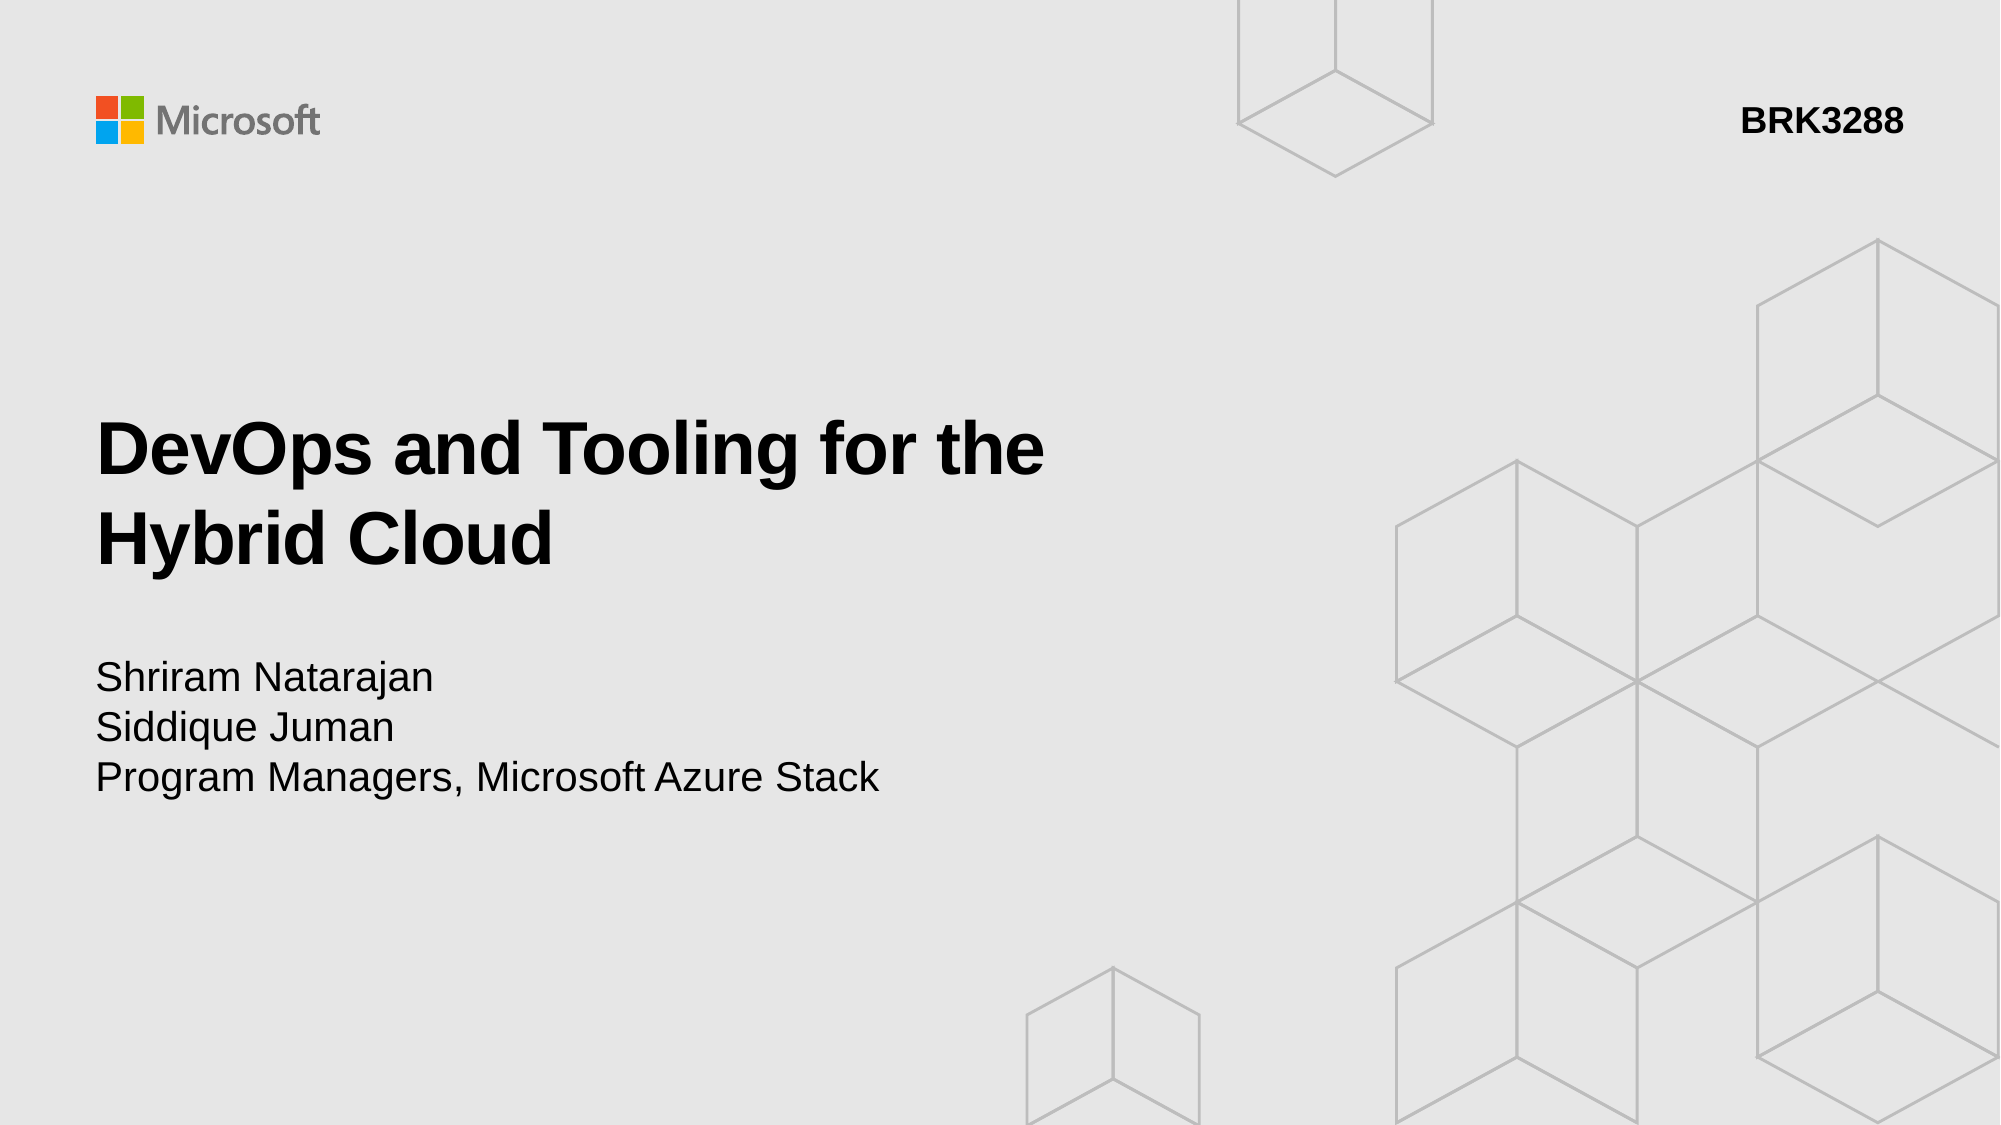

BRK3288
# DevOps and Tooling for the Hybrid Cloud
Shriram Natarajan
Siddique Juman
Program Managers, Microsoft Azure Stack